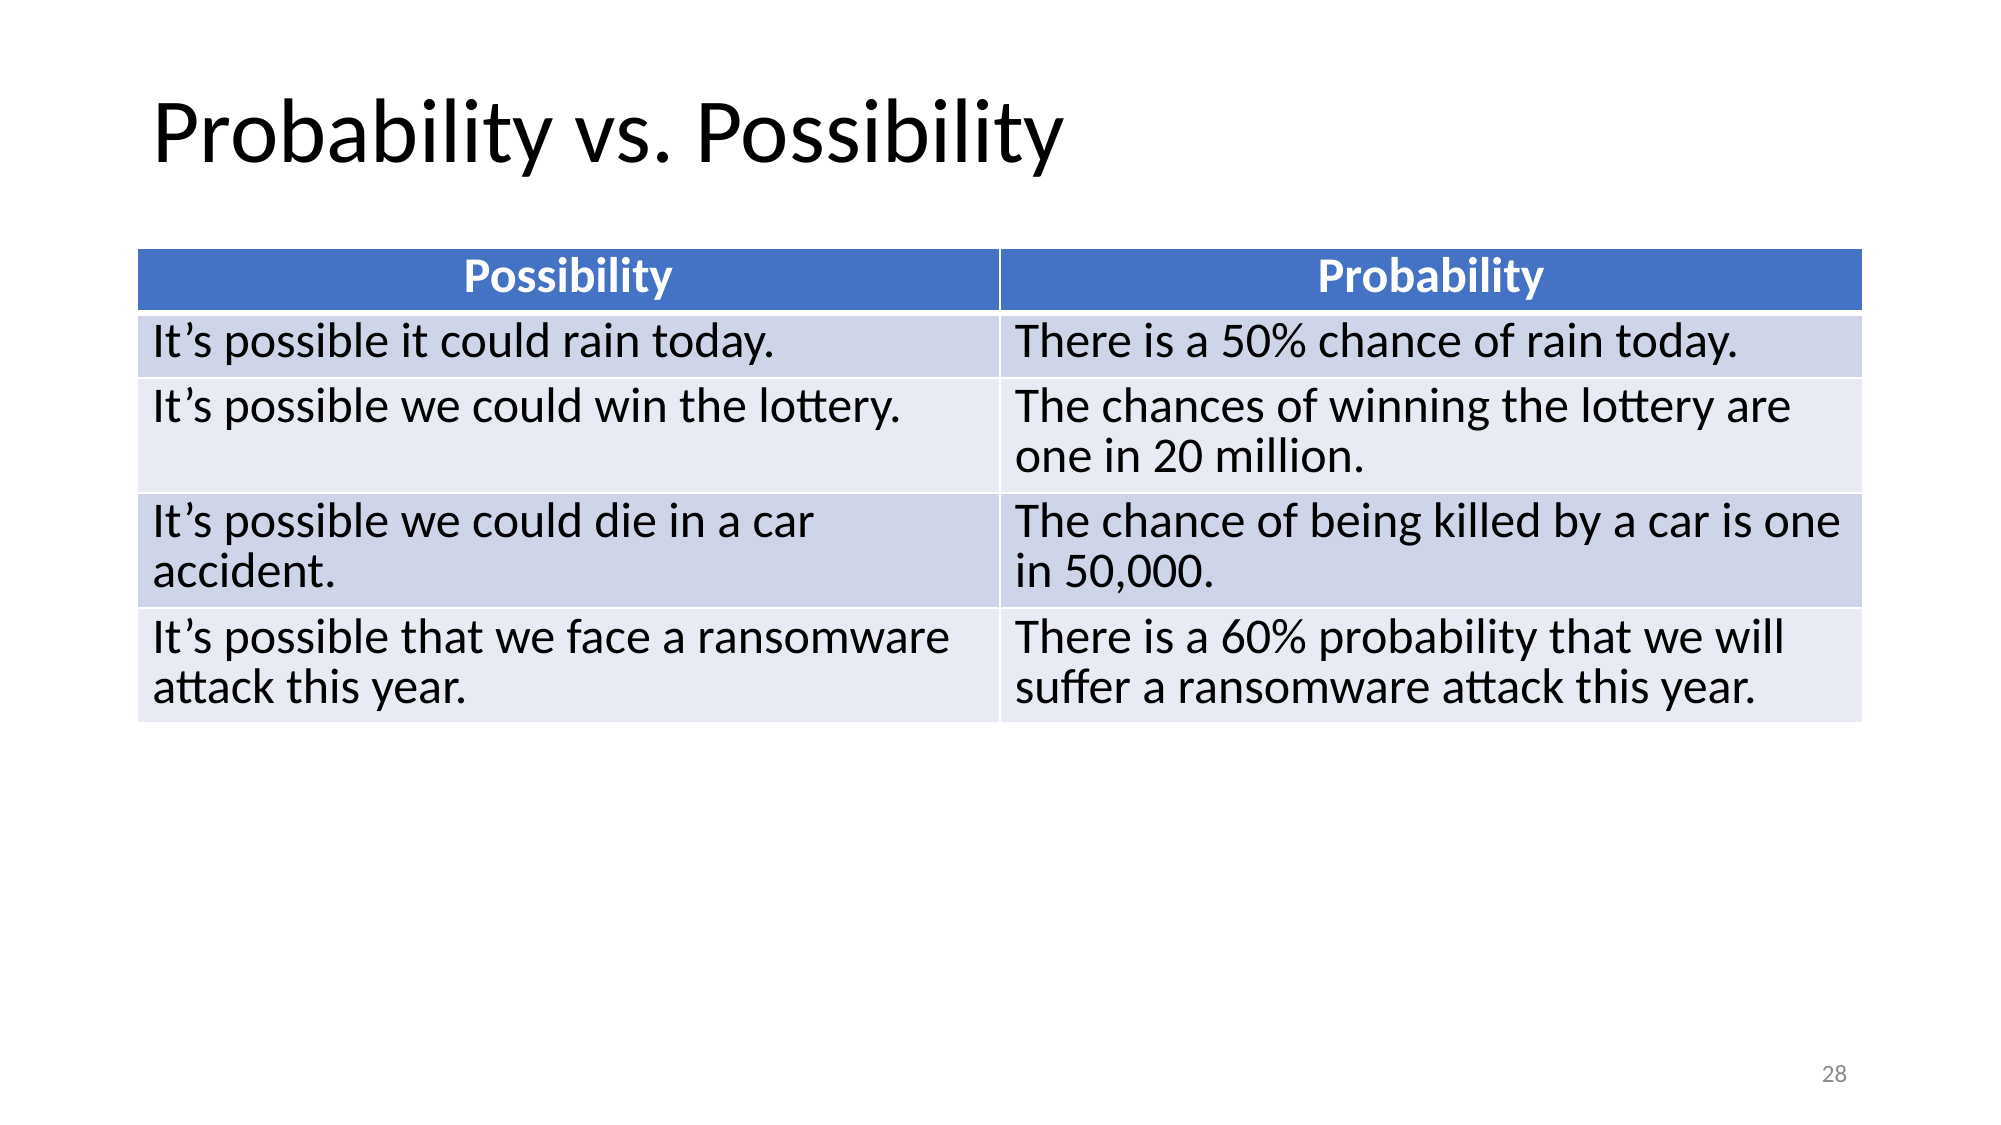

# Probability vs. Possibility
| Possibility | Probability |
| --- | --- |
| It’s possible it could rain today. | There is a 50% chance of rain today. |
| It’s possible we could win the lottery. | The chances of winning the lottery are one in 20 million. |
| It’s possible we could die in a car accident. | The chance of being killed by a car is one in 50,000. |
| It’s possible that we face a ransomware attack this year. | There is a 60% probability that we will suffer a ransomware attack this year. |
28